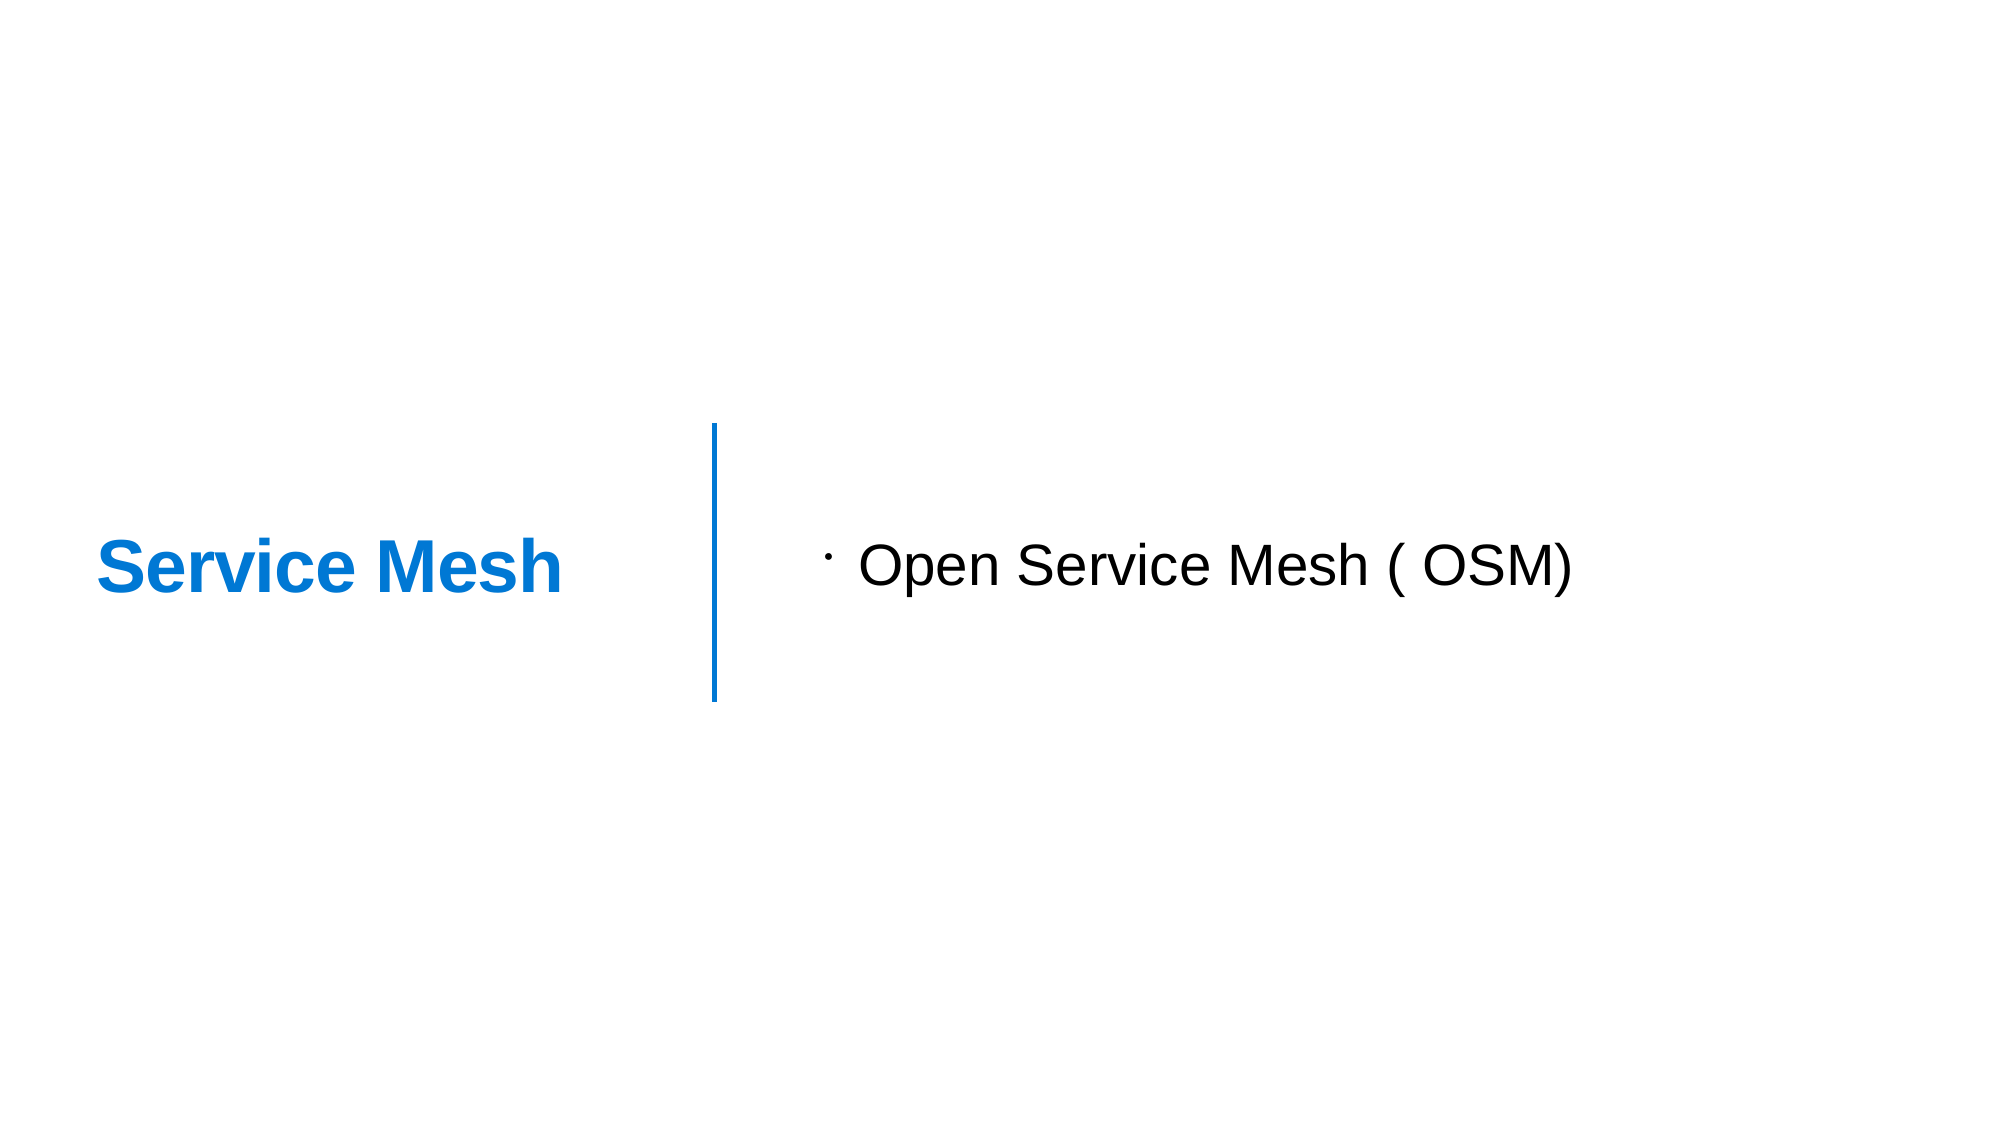

# Service Mesh
Open Service Mesh ( OSM)